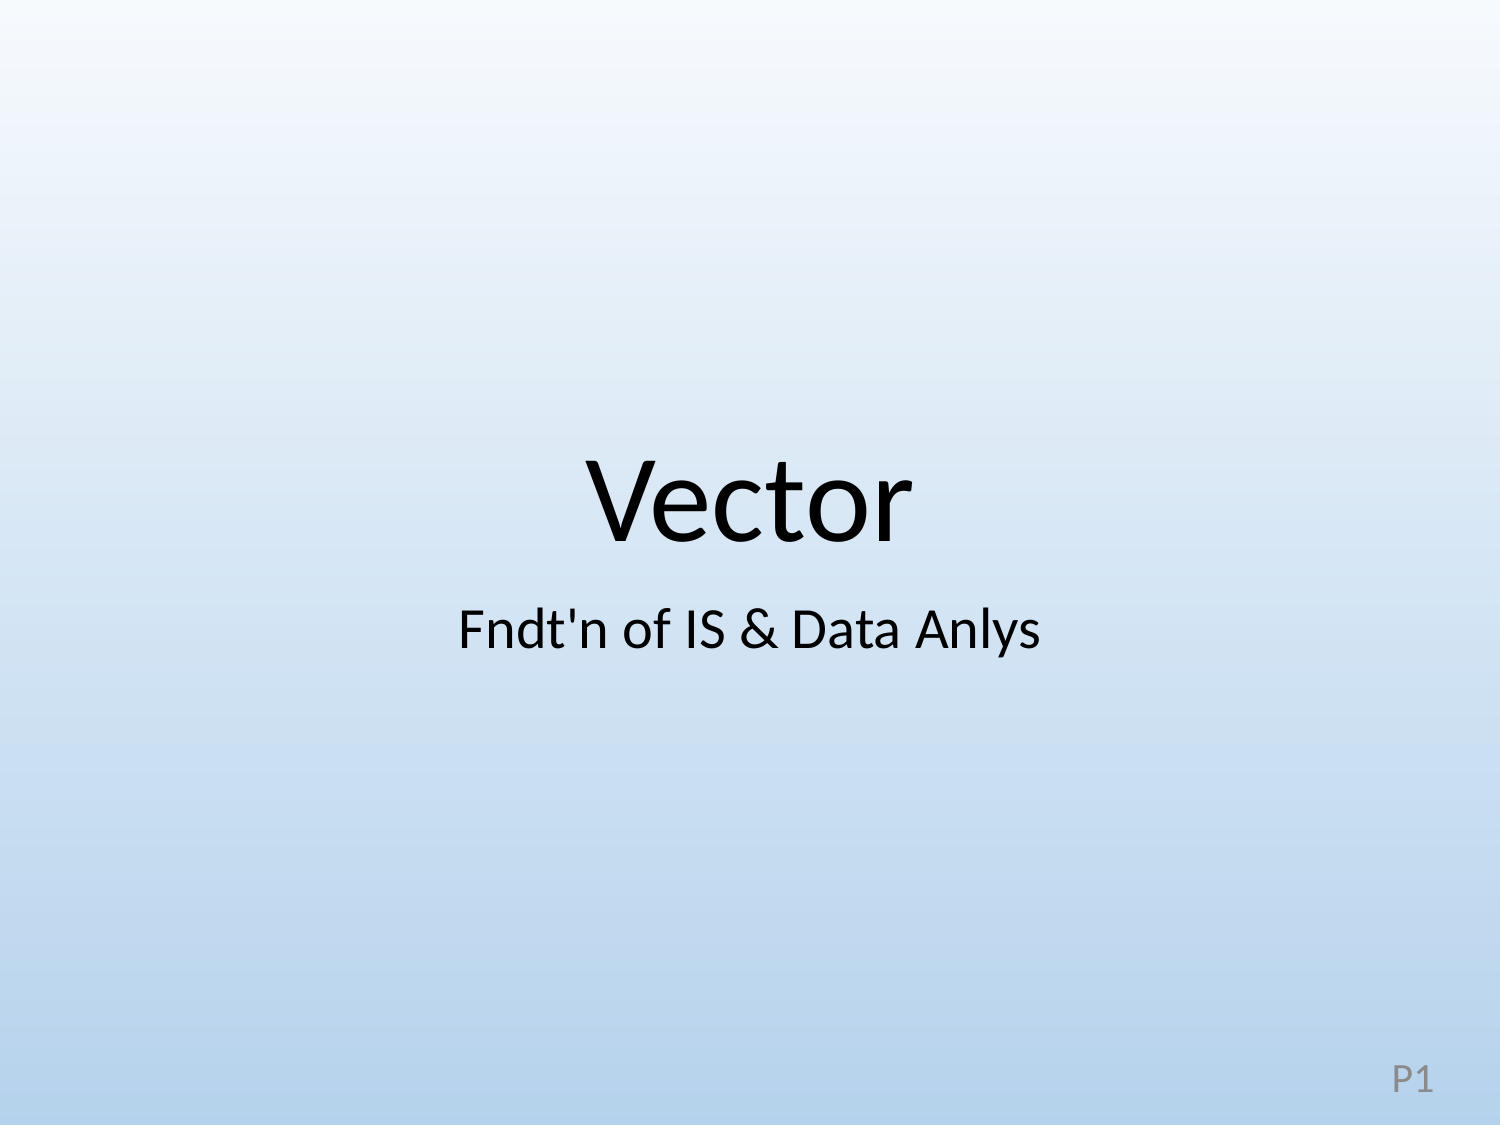

# Vector
Fndt'n of IS & Data Anlys
P1